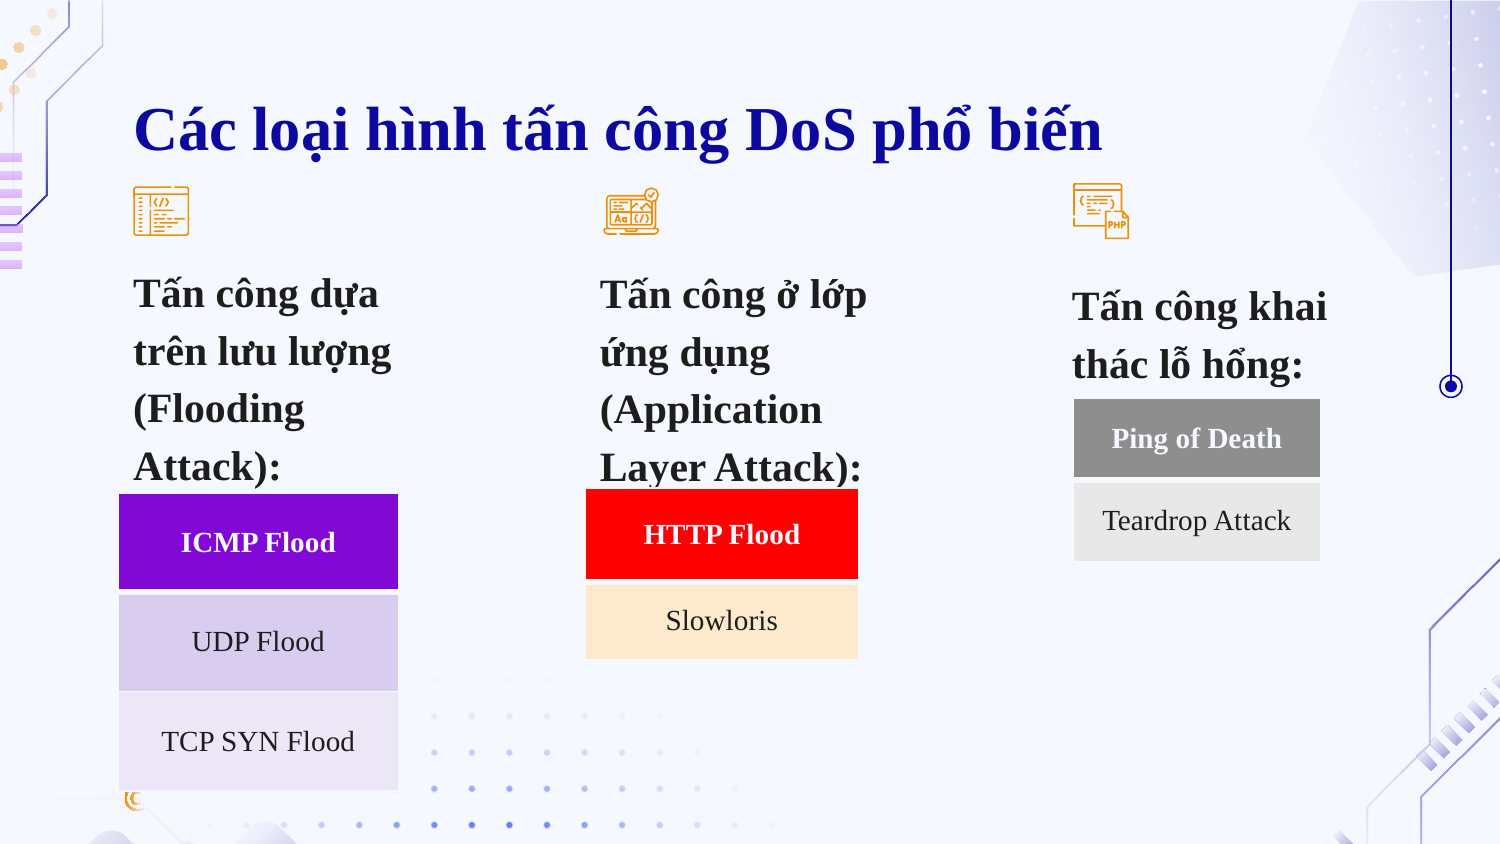

# Các loại hình tấn công DoS phổ biến

Tấn công dựa trên lưu lượng (Flooding Attack):
Tấn công ở lớp ứng dụng (Application Layer Attack):
Tấn công khai thác lỗ hổng:
| Ping of Death |
| --- |
| Teardrop Attack |
| HTTP Flood |
| --- |
| Slowloris |
| ICMP Flood |
| --- |
| UDP Flood |
| TCP SYN Flood |